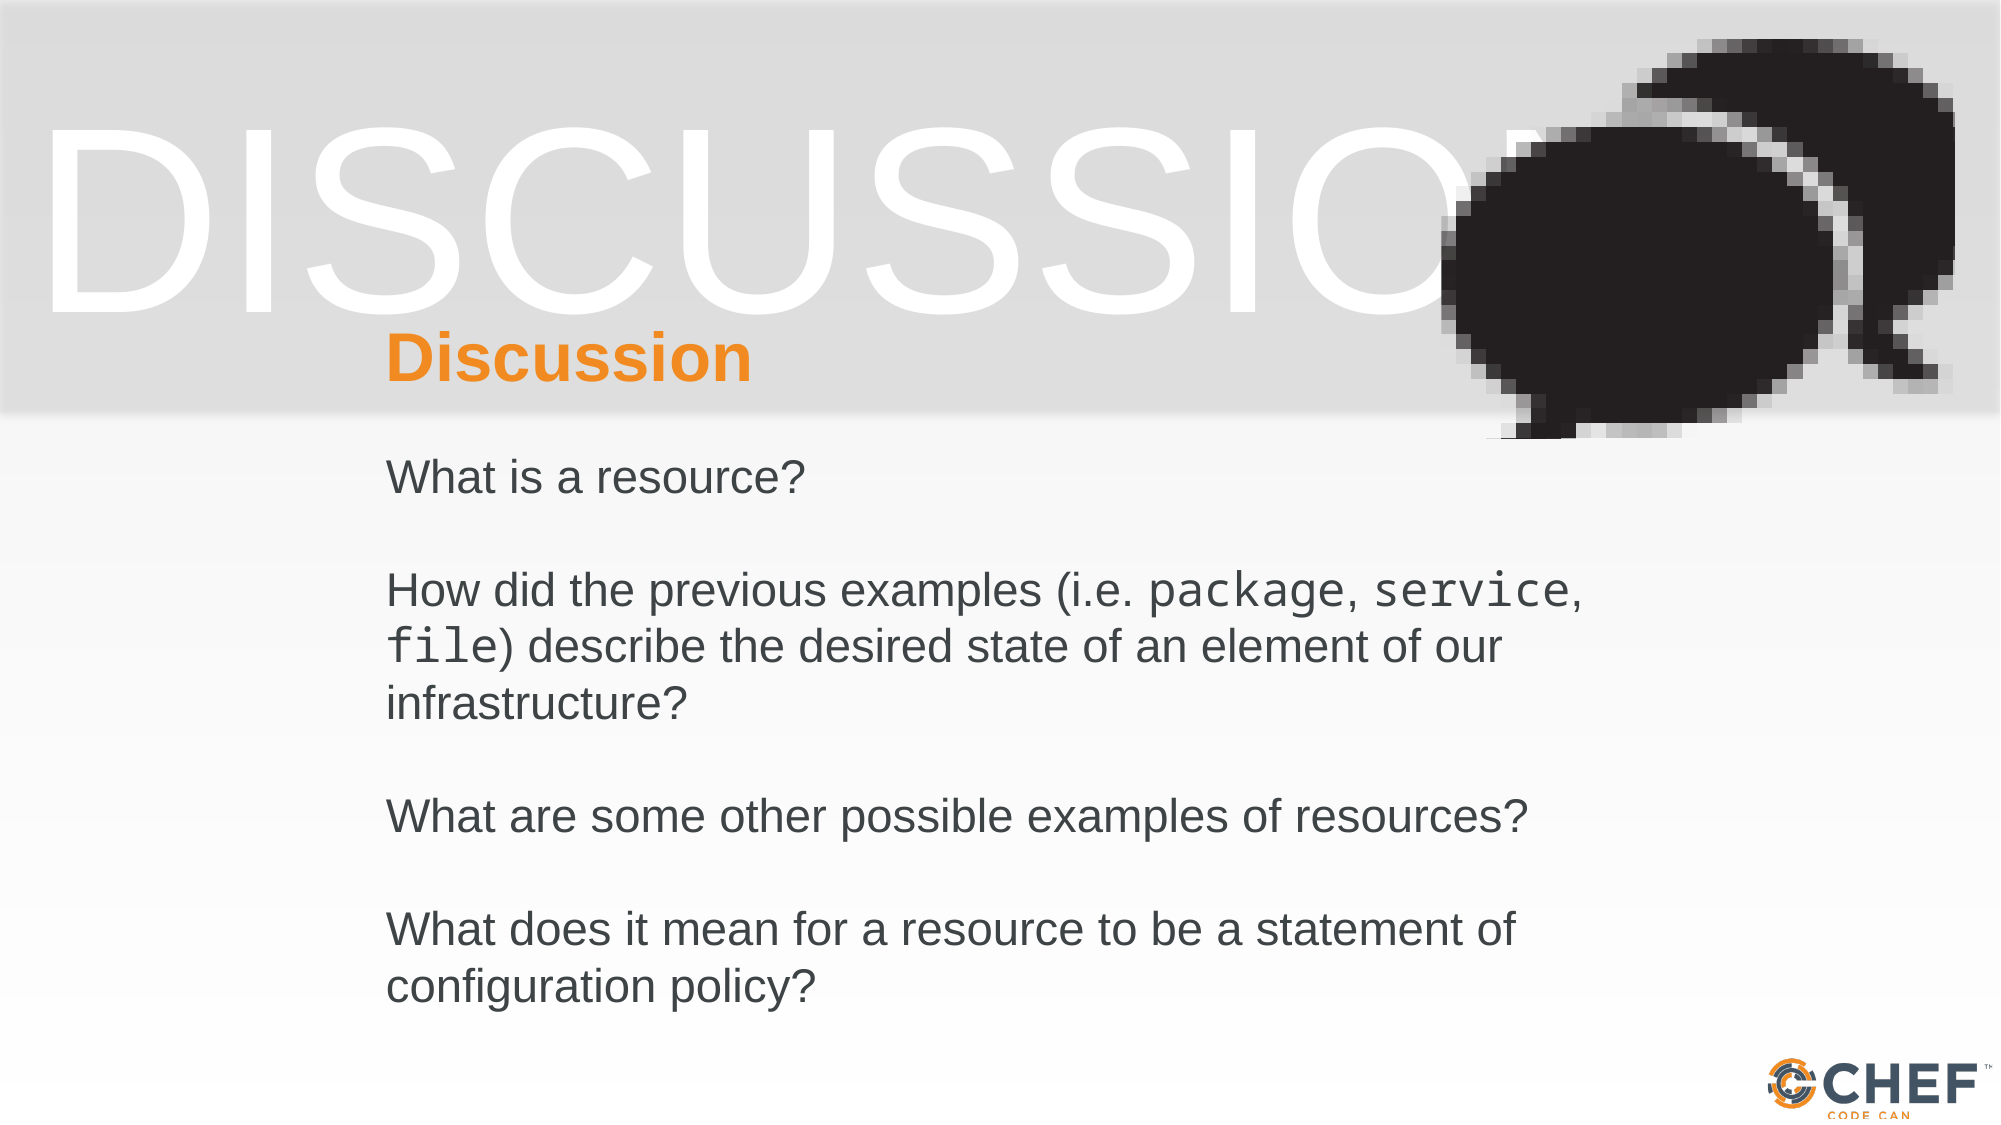

# Discussion
What is a resource?

How did the previous examples (i.e. package, service, file) describe the desired state of an element of our infrastructure?

What are some other possible examples of resources?

What does it mean for a resource to be a statement of configuration policy?